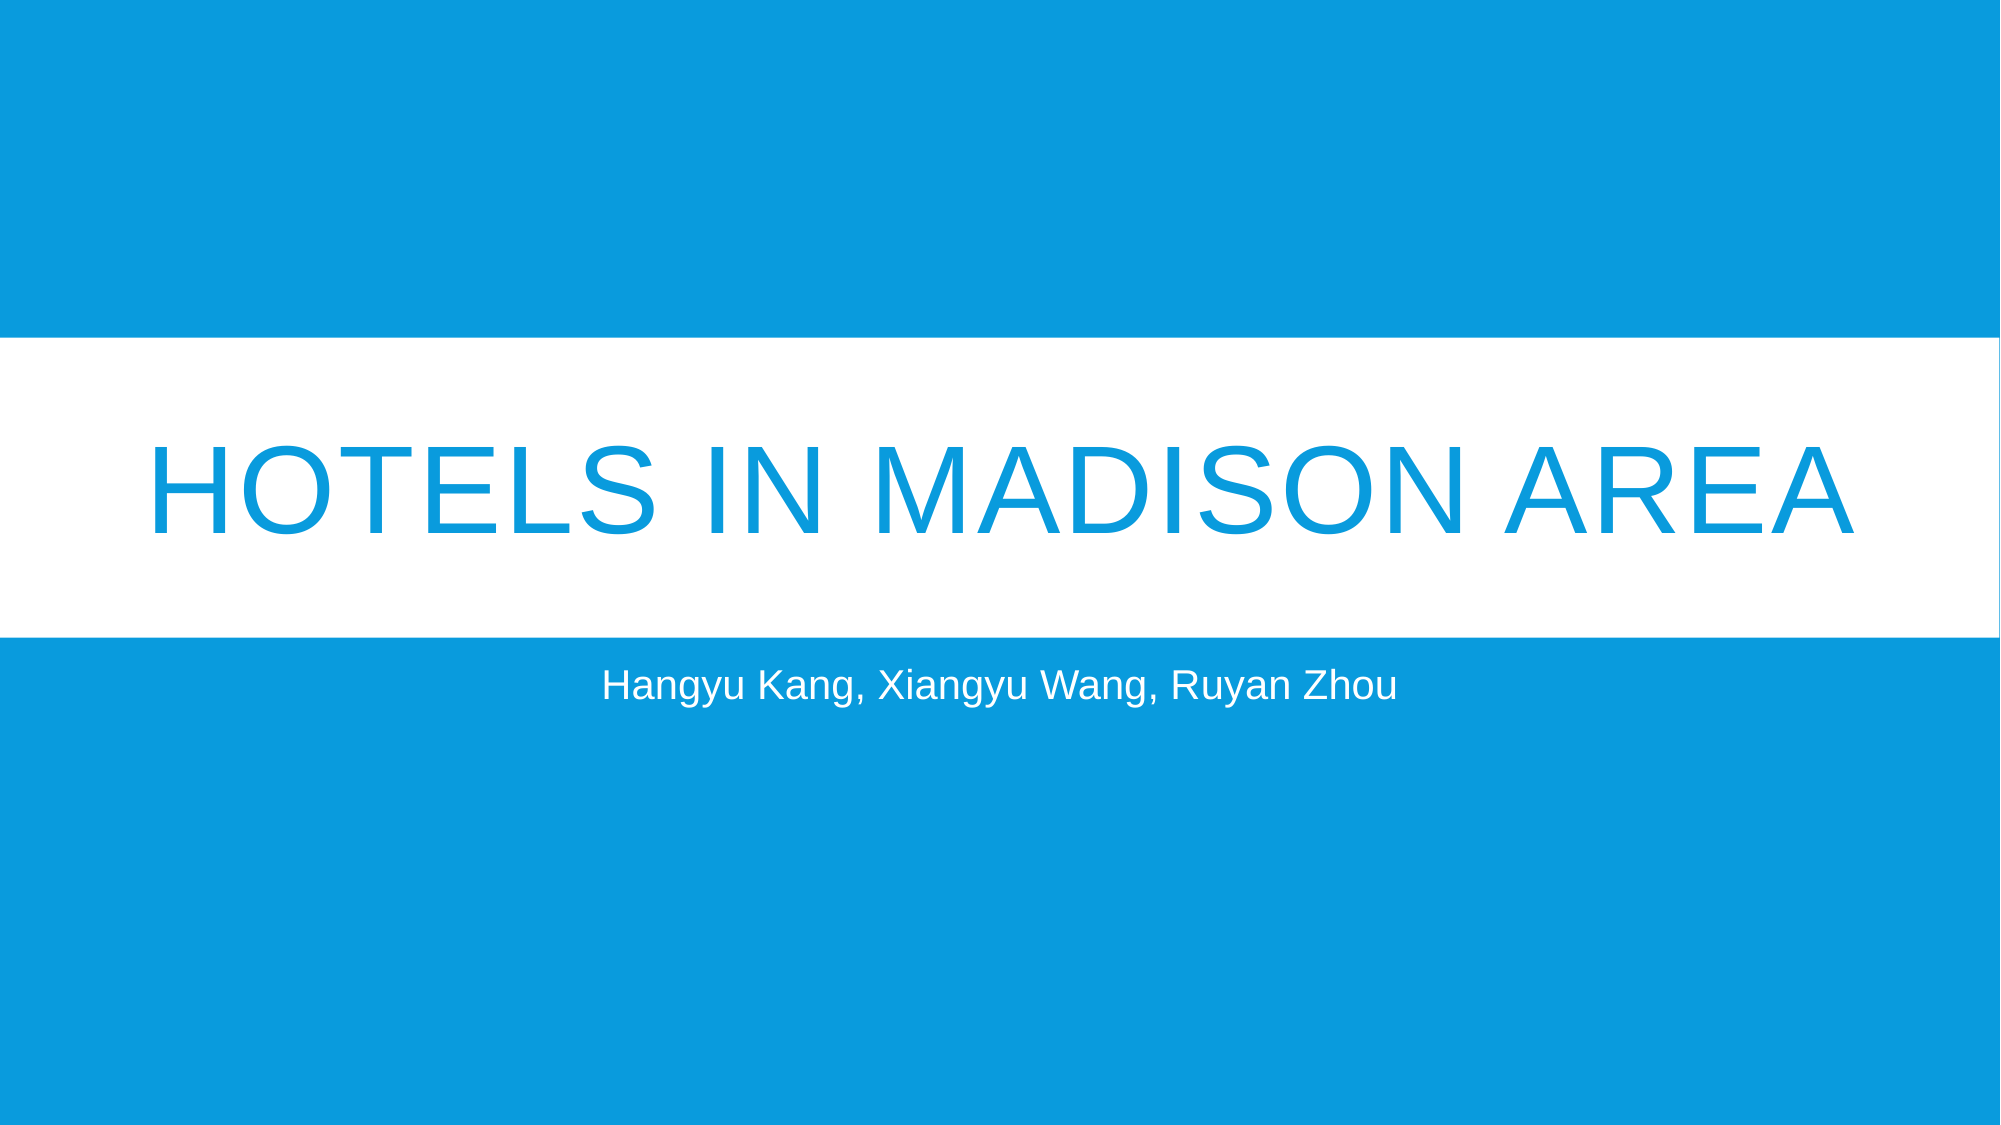

# Hotels in Madison Area
Hangyu Kang, Xiangyu Wang, Ruyan Zhou